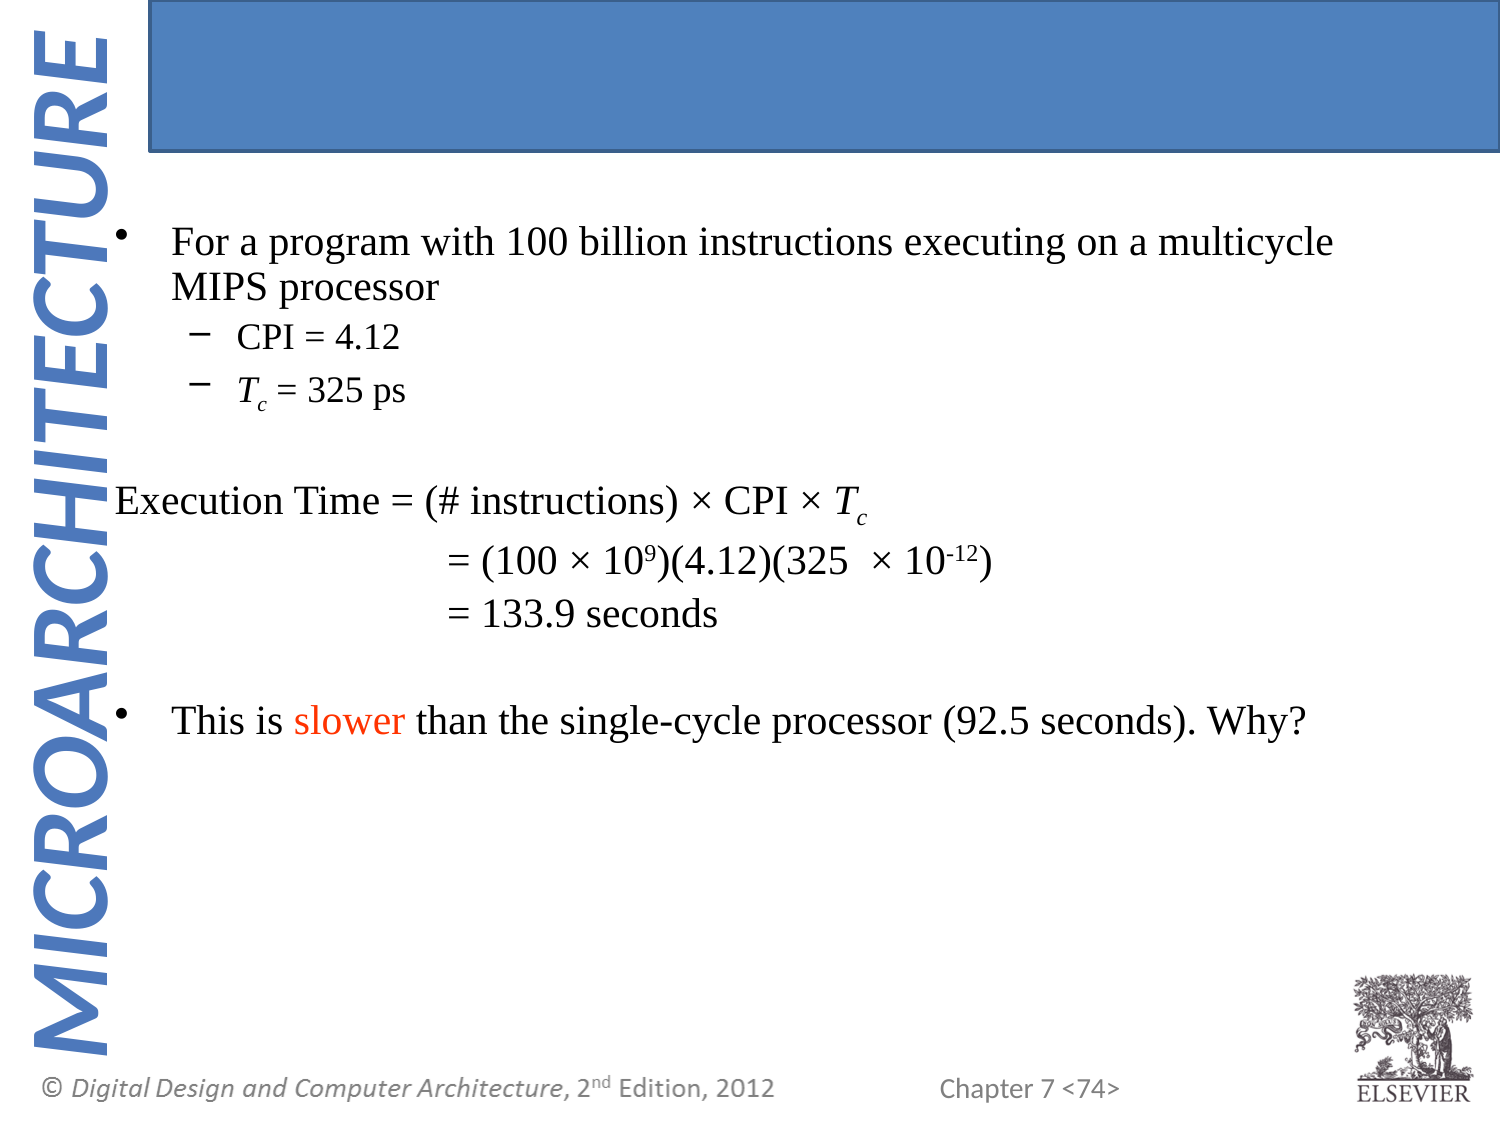

For a program with 100 billion instructions executing on a multicycle MIPS processor
CPI = 4.12
Tc = 325 ps

Execution Time = (# instructions) × CPI × Tc
		            = (100 × 109)(4.12)(325  × 10-12)
		            = 133.9 seconds

This is slower than the single-cycle processor (92.5 seconds). Why?